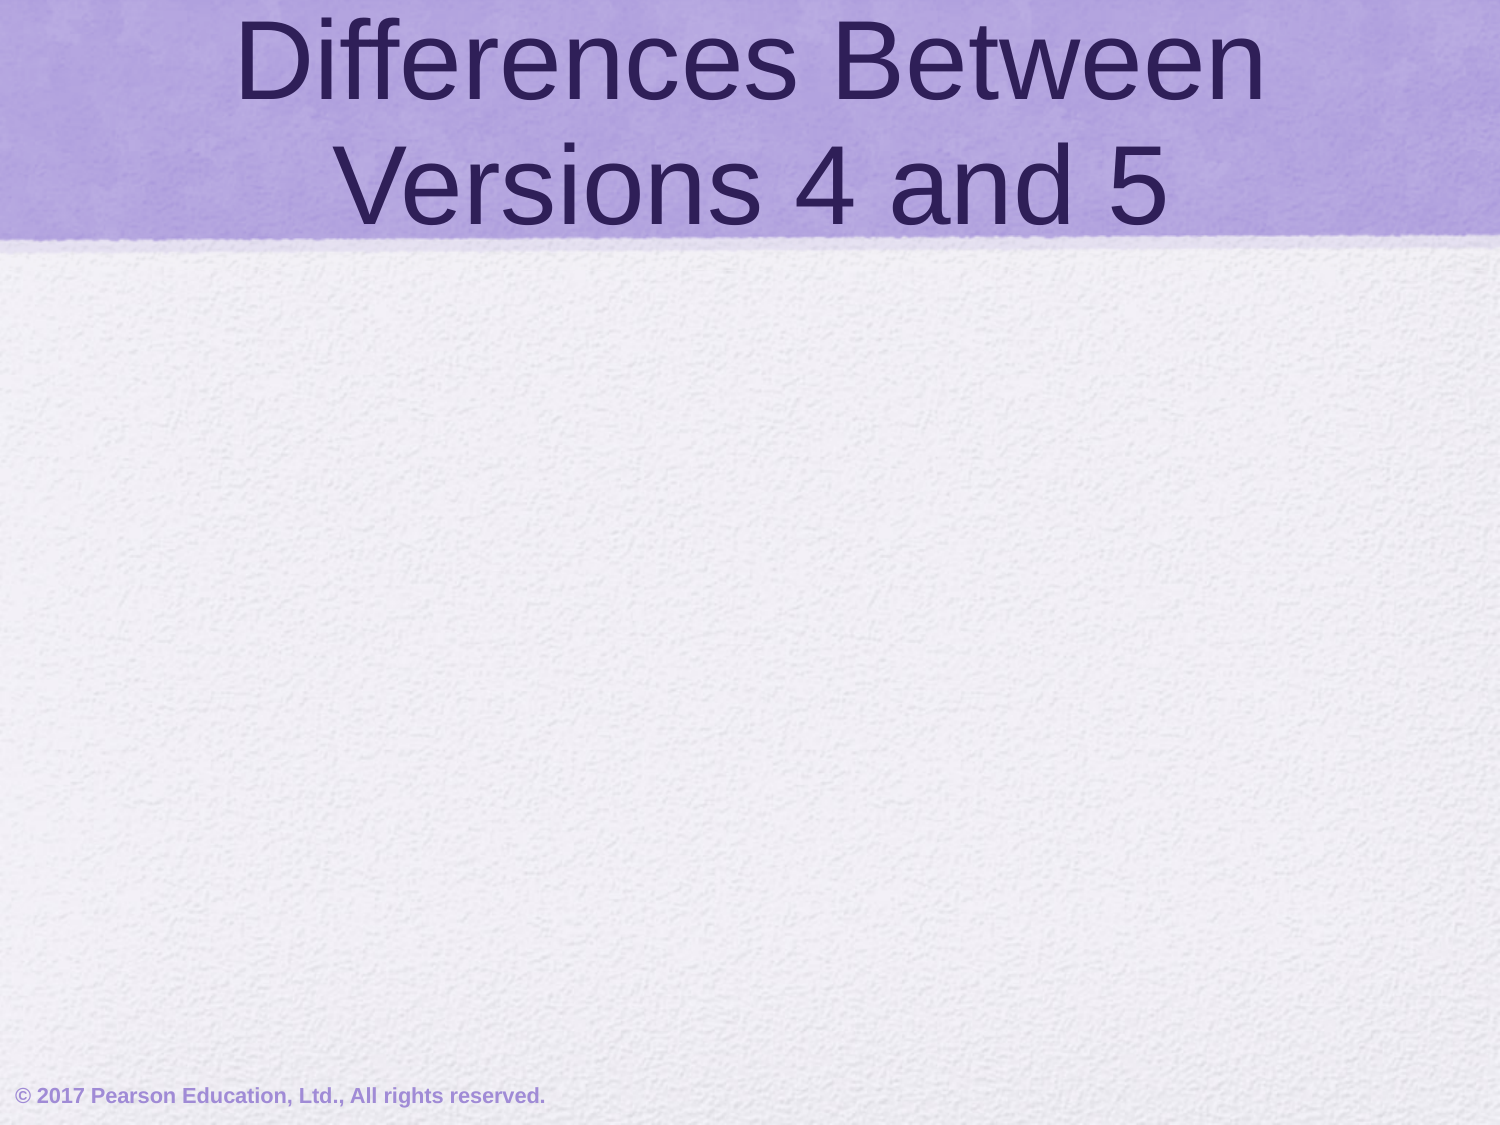

# Differences Between Versions 4 and 5

© 2017 Pearson Education, Ltd., All rights reserved.